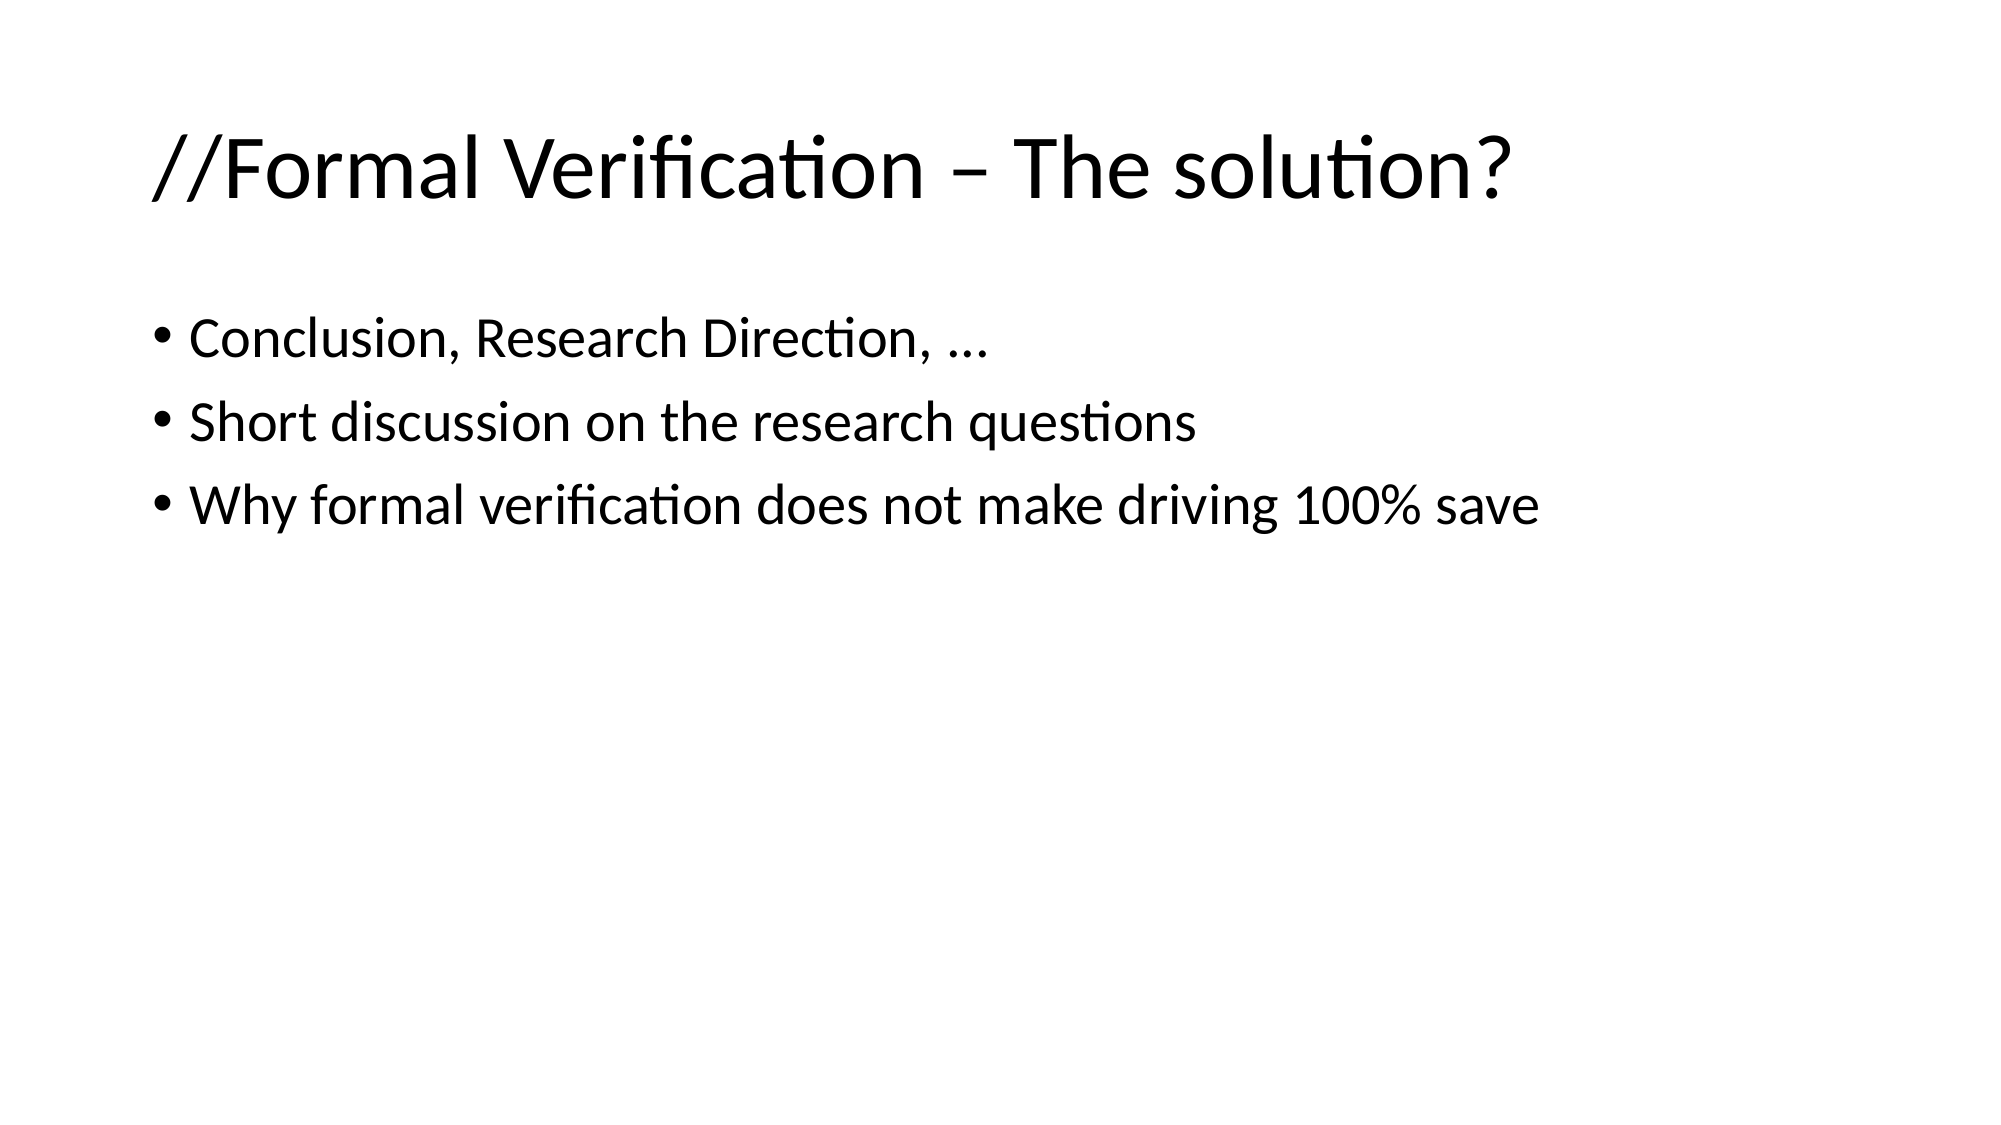

# //Formal Verification – The solution?
Conclusion, Research Direction, ...
Short discussion on the research questions
Why formal verification does not make driving 100% save